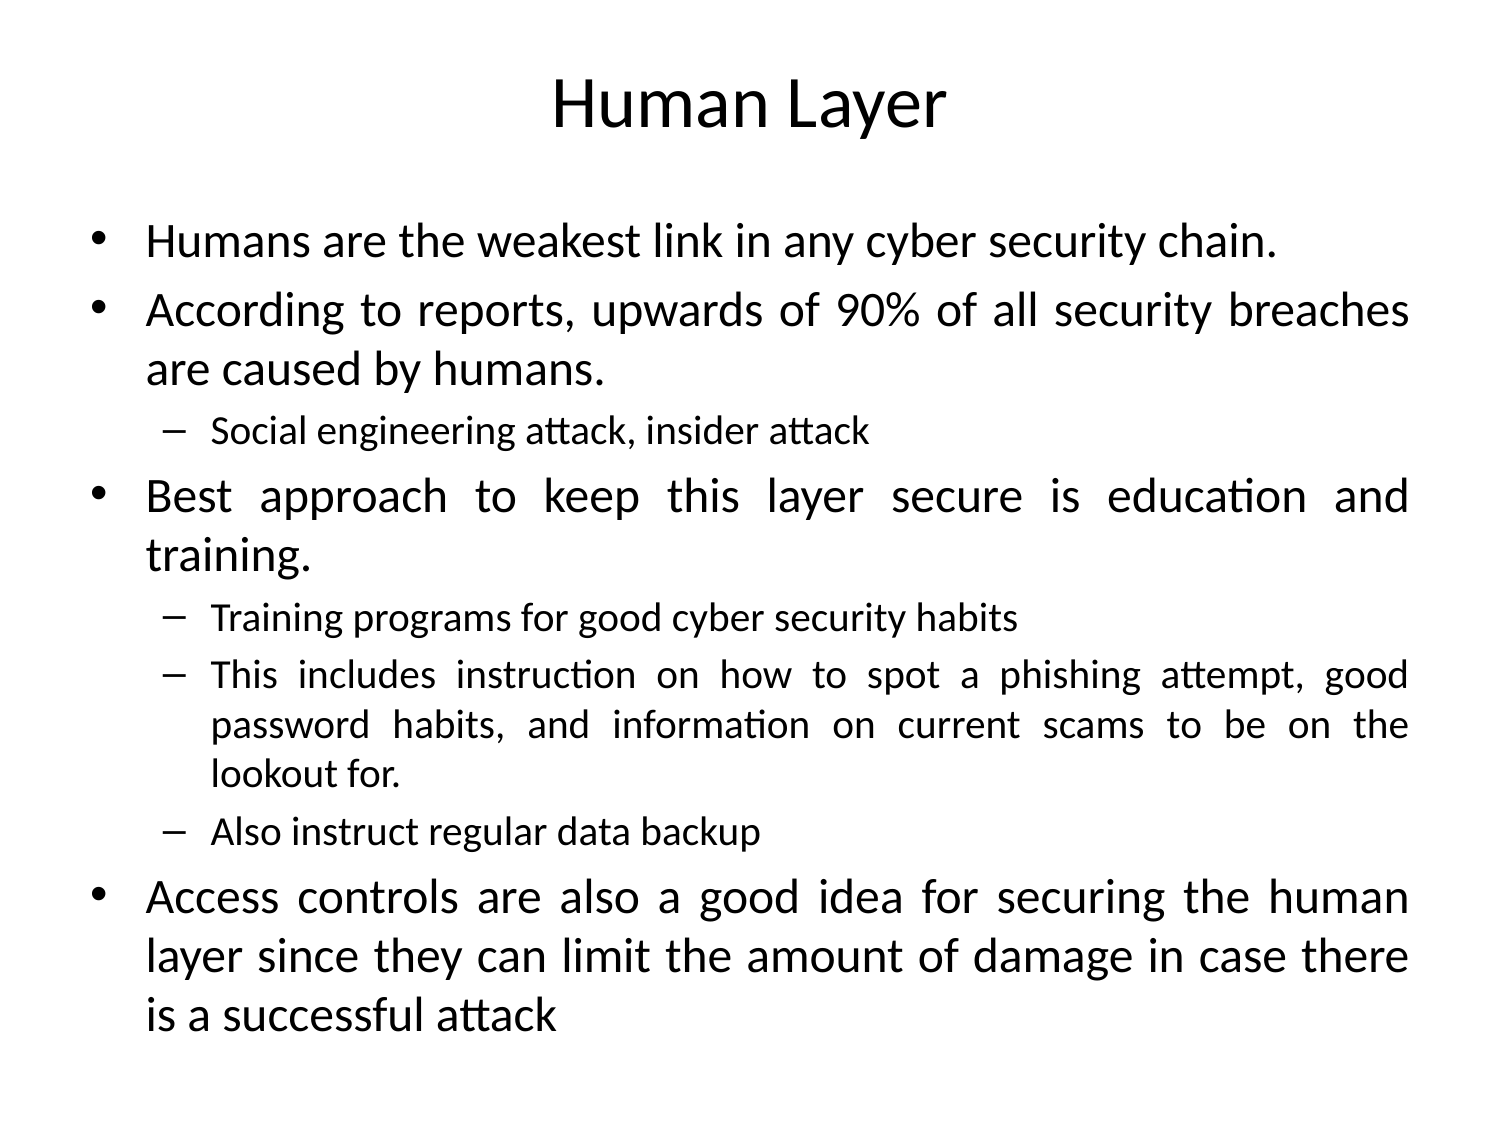

# Human Layer
Humans are the weakest link in any cyber security chain.
According to reports, upwards of 90% of all security breaches are caused by humans.
Social engineering attack, insider attack
Best approach to keep this layer secure is education and training.
Training programs for good cyber security habits
This includes instruction on how to spot a phishing attempt, good password habits, and information on current scams to be on the lookout for.
Also instruct regular data backup
Access controls are also a good idea for securing the human layer since they can limit the amount of damage in case there is a successful attack